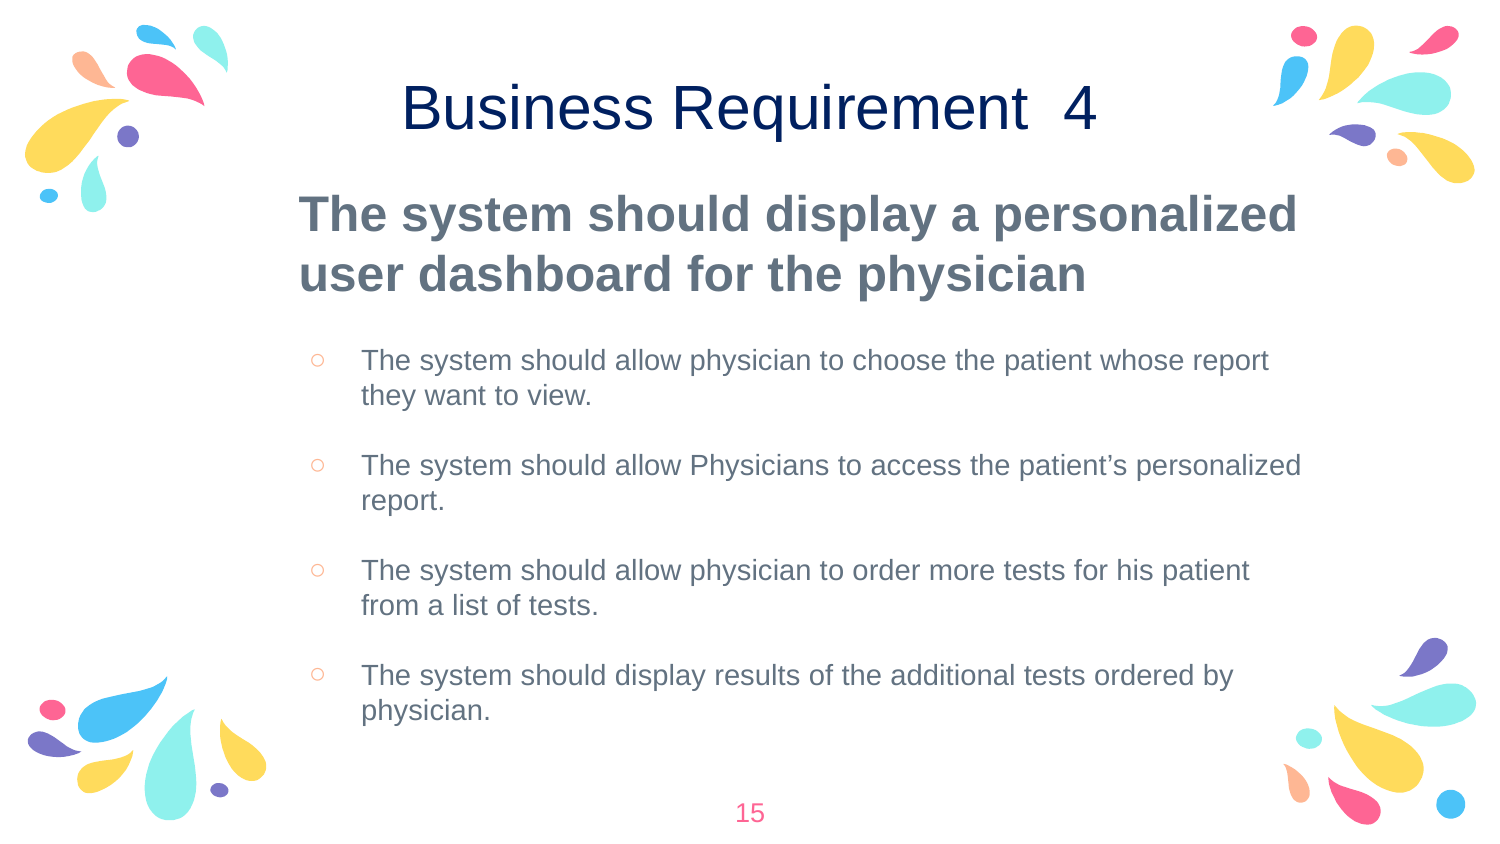

# Business Requirement  4

The system should display a personalized user dashboard for the physician

The system should allow physician to choose the patient whose report they want to view.

The system should allow Physicians to access the patient’s personalized report.

The system should allow physician to order more tests for his patient from a list of tests.

The system should display results of the additional tests ordered by physician.

15